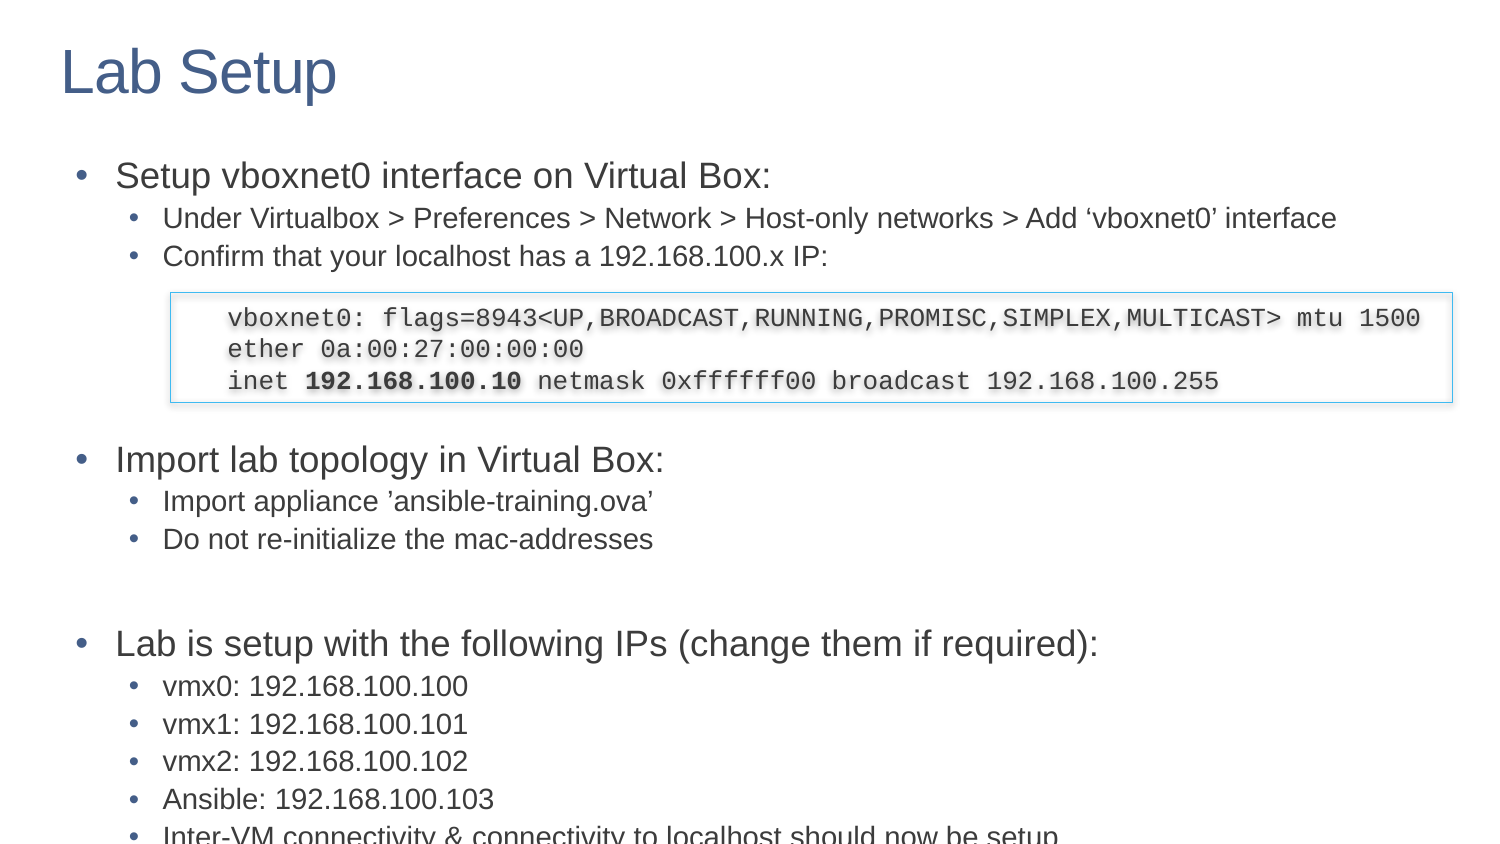

# Lab Setup
Setup vboxnet0 interface on Virtual Box:
Under Virtualbox > Preferences > Network > Host-only networks > Add ‘vboxnet0’ interface
Confirm that your localhost has a 192.168.100.x IP:

Import lab topology in Virtual Box:
Import appliance ’ansible-training.ova’
Do not re-initialize the mac-addresses

Lab is setup with the following IPs (change them if required):
vmx0: 192.168.100.100
vmx1: 192.168.100.101
vmx2: 192.168.100.102
Ansible: 192.168.100.103
Inter-VM connectivity & connectivity to localhost should now be setup
vboxnet0: flags=8943<UP,BROADCAST,RUNNING,PROMISC,SIMPLEX,MULTICAST> mtu 1500
ether 0a:00:27:00:00:00
inet 192.168.100.10 netmask 0xffffff00 broadcast 192.168.100.255